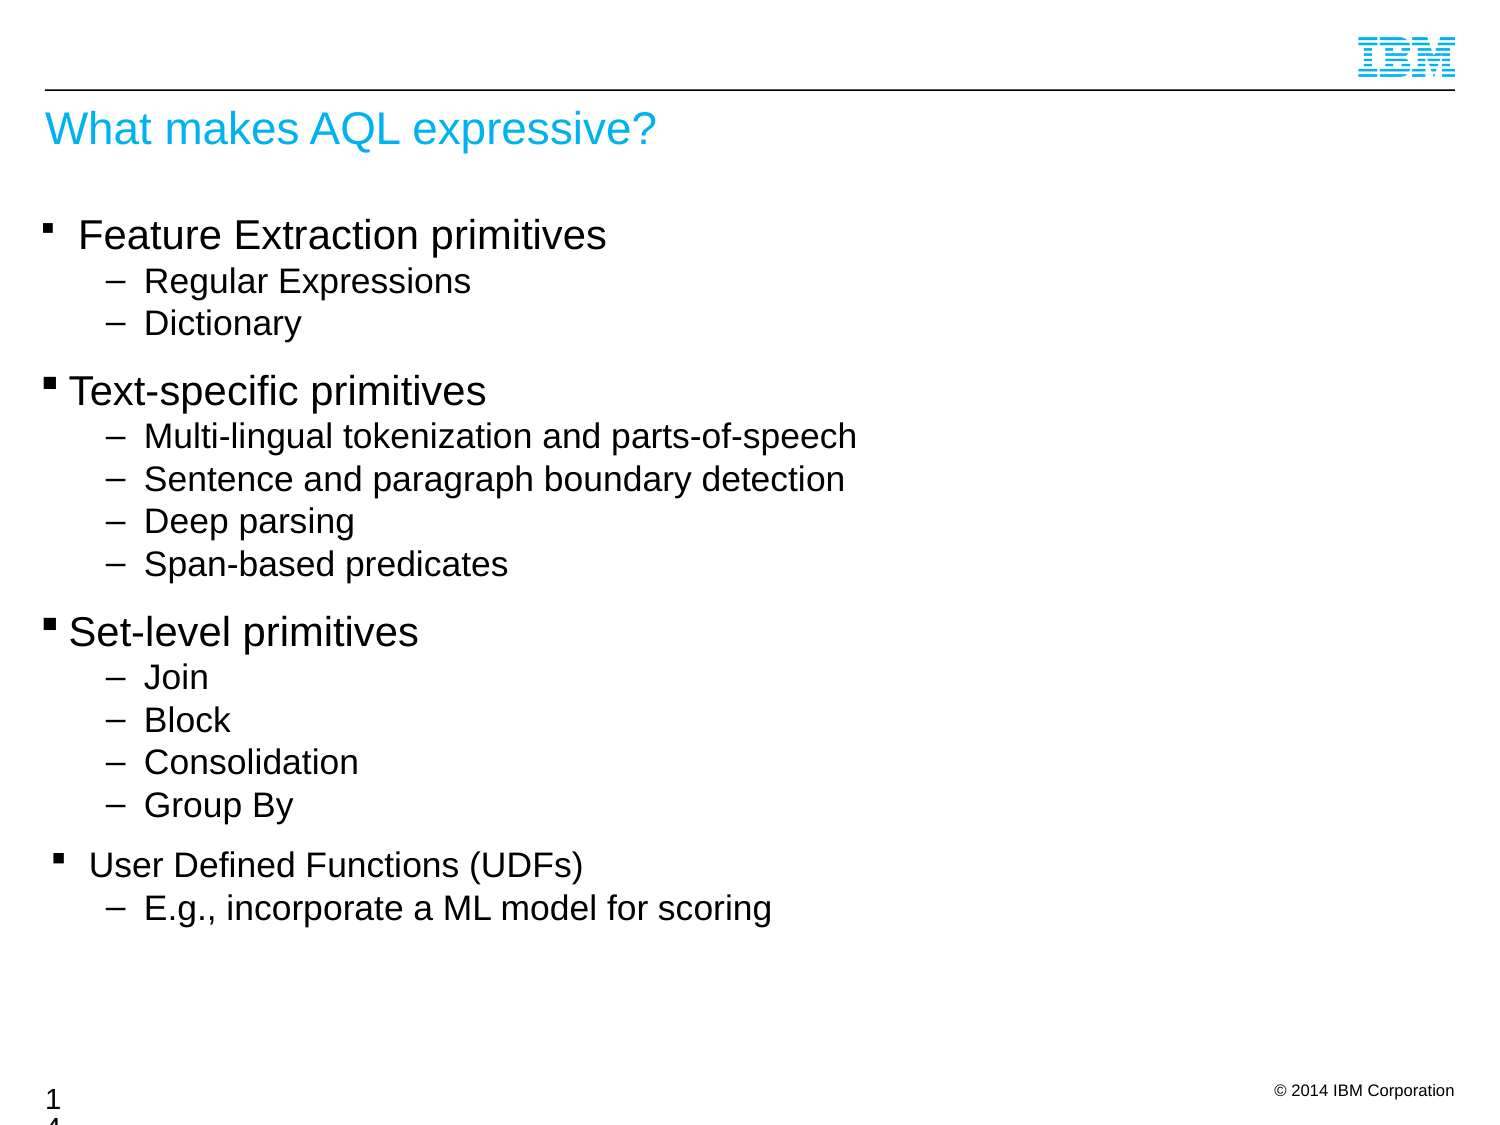

What makes AQL expressive?
 Feature Extraction primitives
Regular Expressions
Dictionary
Text-specific primitives
Multi-lingual tokenization and parts-of-speech
Sentence and paragraph boundary detection
Deep parsing
Span-based predicates
Set-level primitives
Join
Block
Consolidation
Group By
User Defined Functions (UDFs)
E.g., incorporate a ML model for scoring
144
144